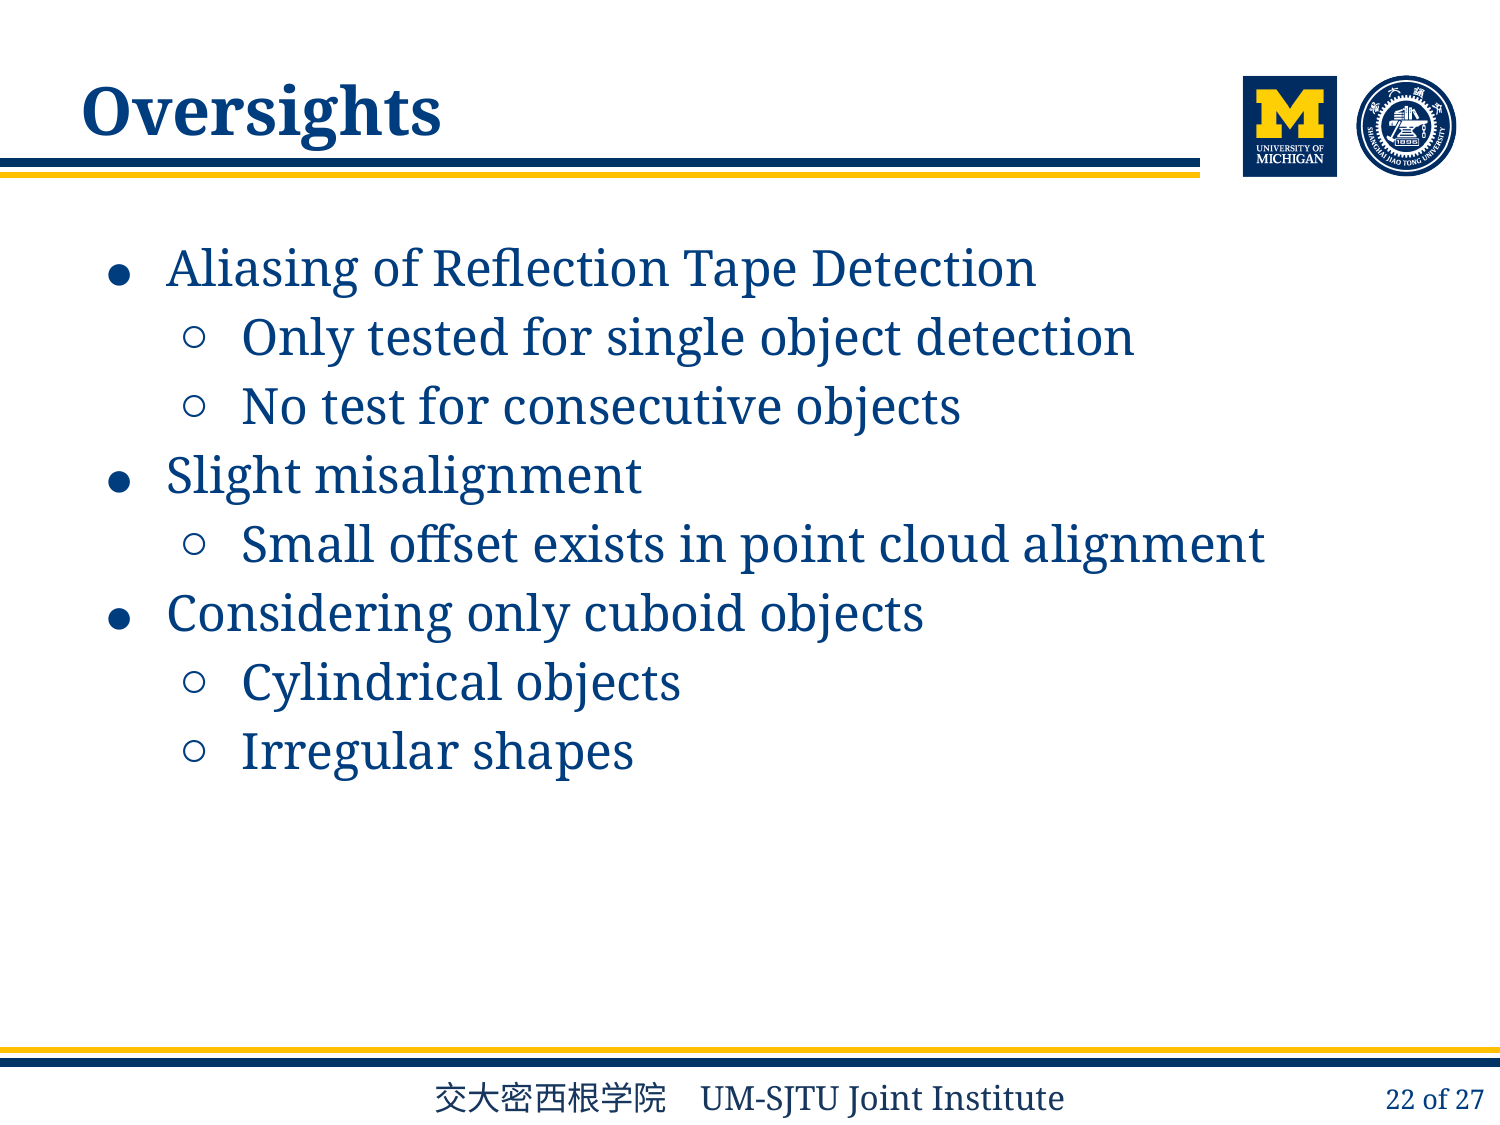

# Oversights
Aliasing of Reflection Tape Detection
Only tested for single object detection
No test for consecutive objects
Slight misalignment
Small offset exists in point cloud alignment
Considering only cuboid objects
Cylindrical objects
Irregular shapes
22 of 27